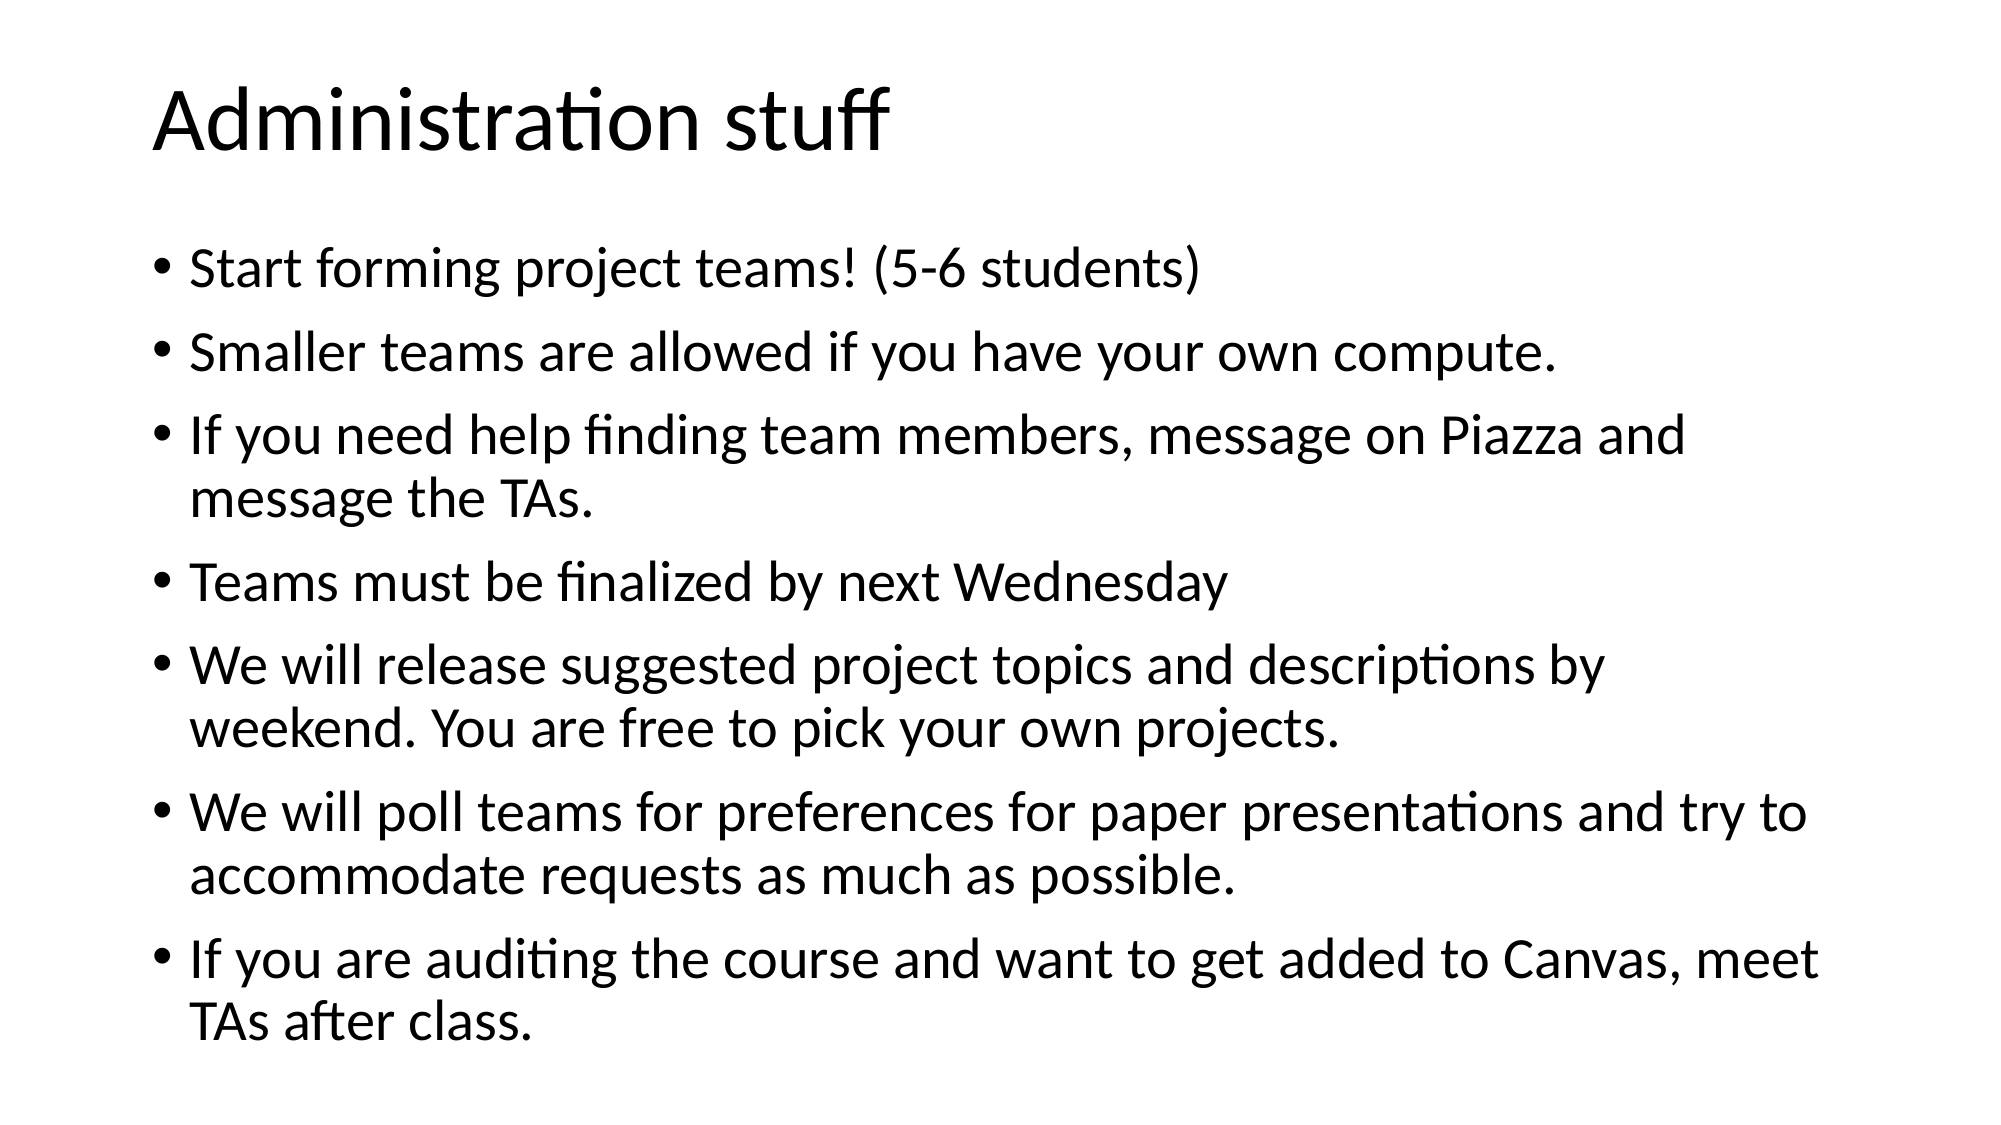

# Administration stuff
Start forming project teams! (5-6 students)
Smaller teams are allowed if you have your own compute.
If you need help finding team members, message on Piazza and message the TAs.
Teams must be finalized by next Wednesday
We will release suggested project topics and descriptions by weekend. You are free to pick your own projects.
We will poll teams for preferences for paper presentations and try to accommodate requests as much as possible.
If you are auditing the course and want to get added to Canvas, meet TAs after class.